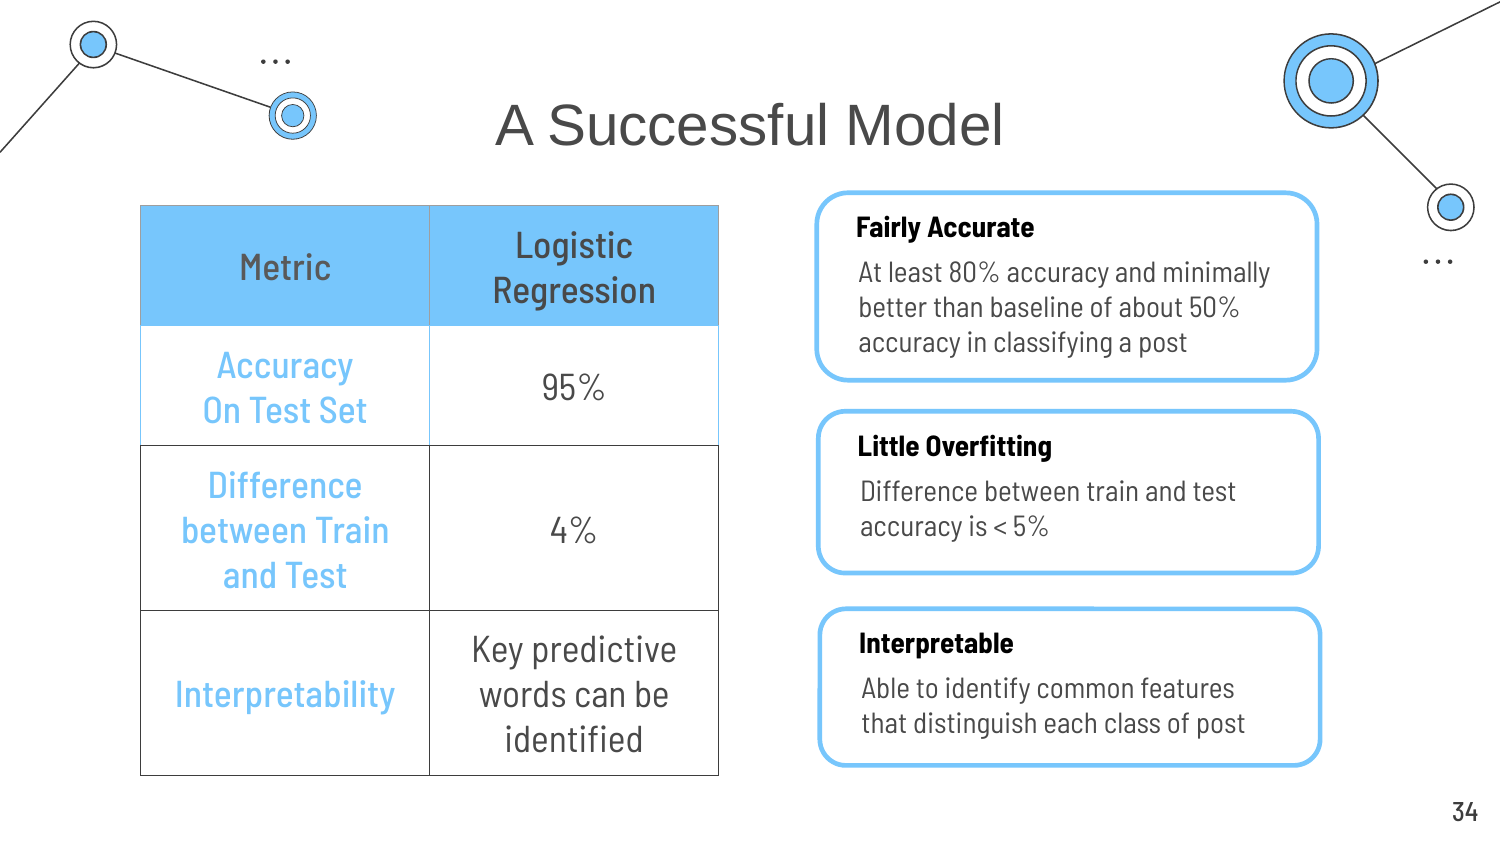

# A Successful Model
Fairly Accurate

| Metric | Logistic Regression |
| --- | --- |
| Accuracy On Test Set | 95% |
| Difference between Train and Test | 4% |
| Interpretability | Key predictive words can be identified |
At least 80% accuracy and minimally better than baseline of about 50% accuracy in classifying a post
Little Overfitting

Difference between train and test accuracy is < 5%

Interpretable

Able to identify common features that distinguish each class of post

34